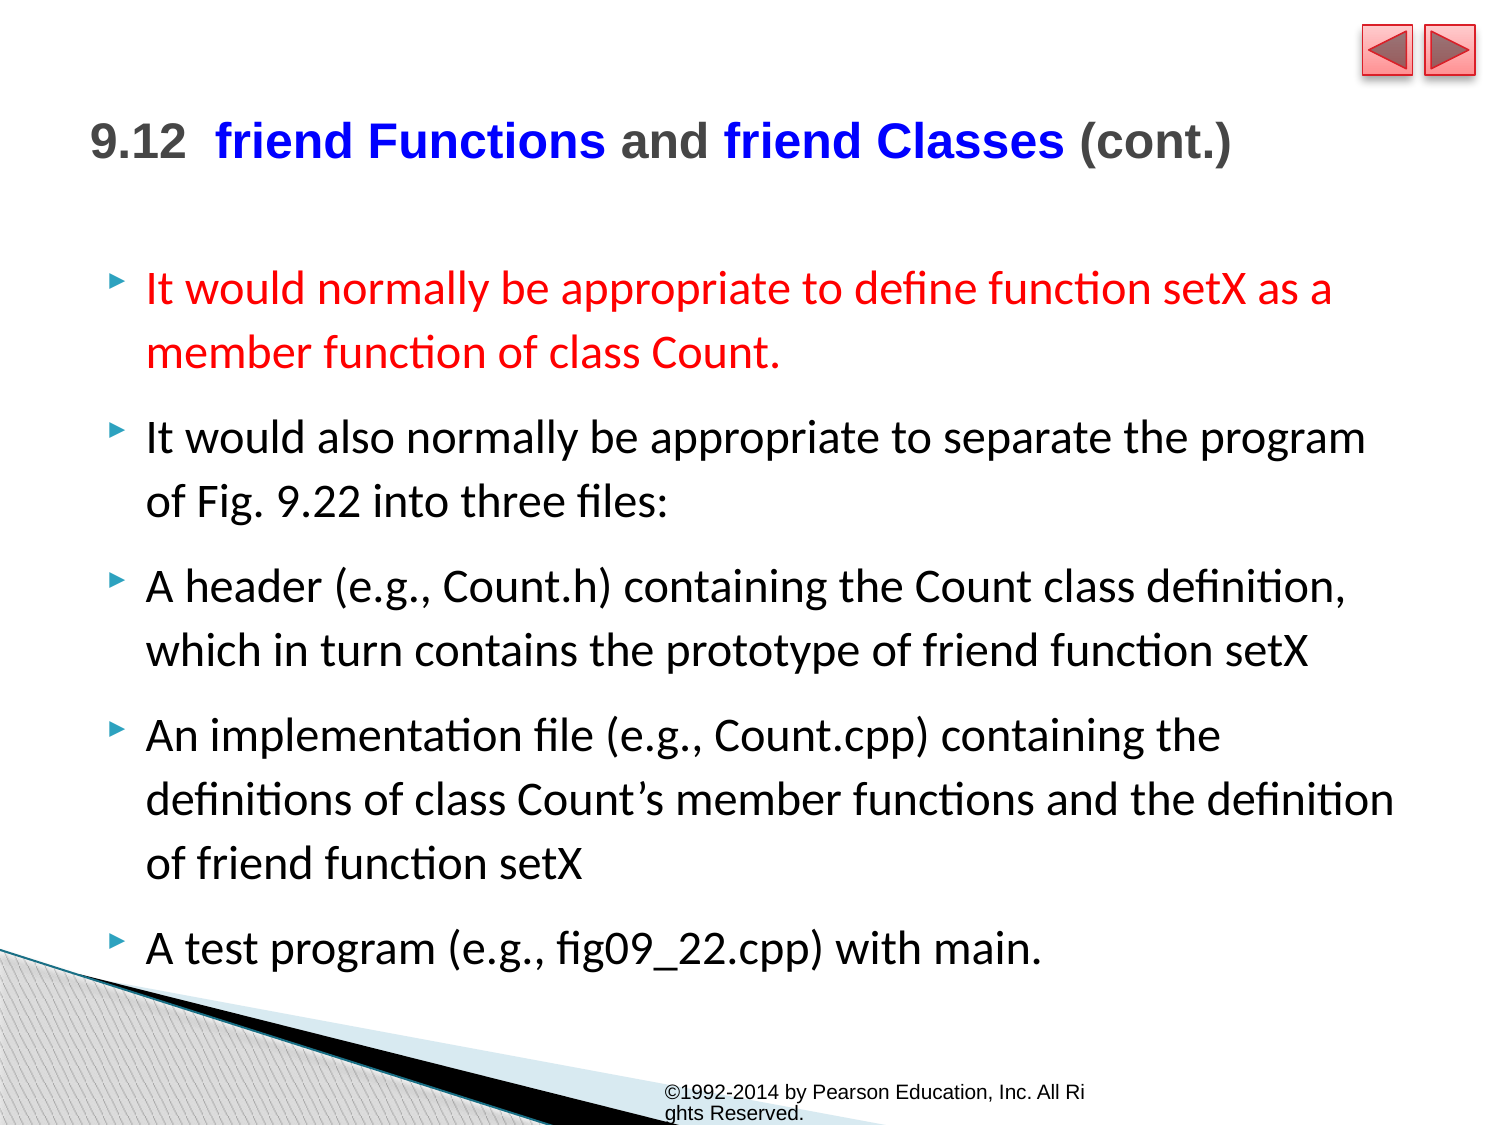

# 9.12  friend Functions and friend Classes (cont.)
It would normally be appropriate to define function setX as a member function of class Count.
It would also normally be appropriate to separate the program of Fig. 9.22 into three files:
A header (e.g., Count.h) containing the Count class definition, which in turn contains the prototype of friend function setX
An implementation file (e.g., Count.cpp) containing the definitions of class Count’s member functions and the definition of friend function setX
A test program (e.g., fig09_22.cpp) with main.
©1992-2014 by Pearson Education, Inc. All Rights Reserved.